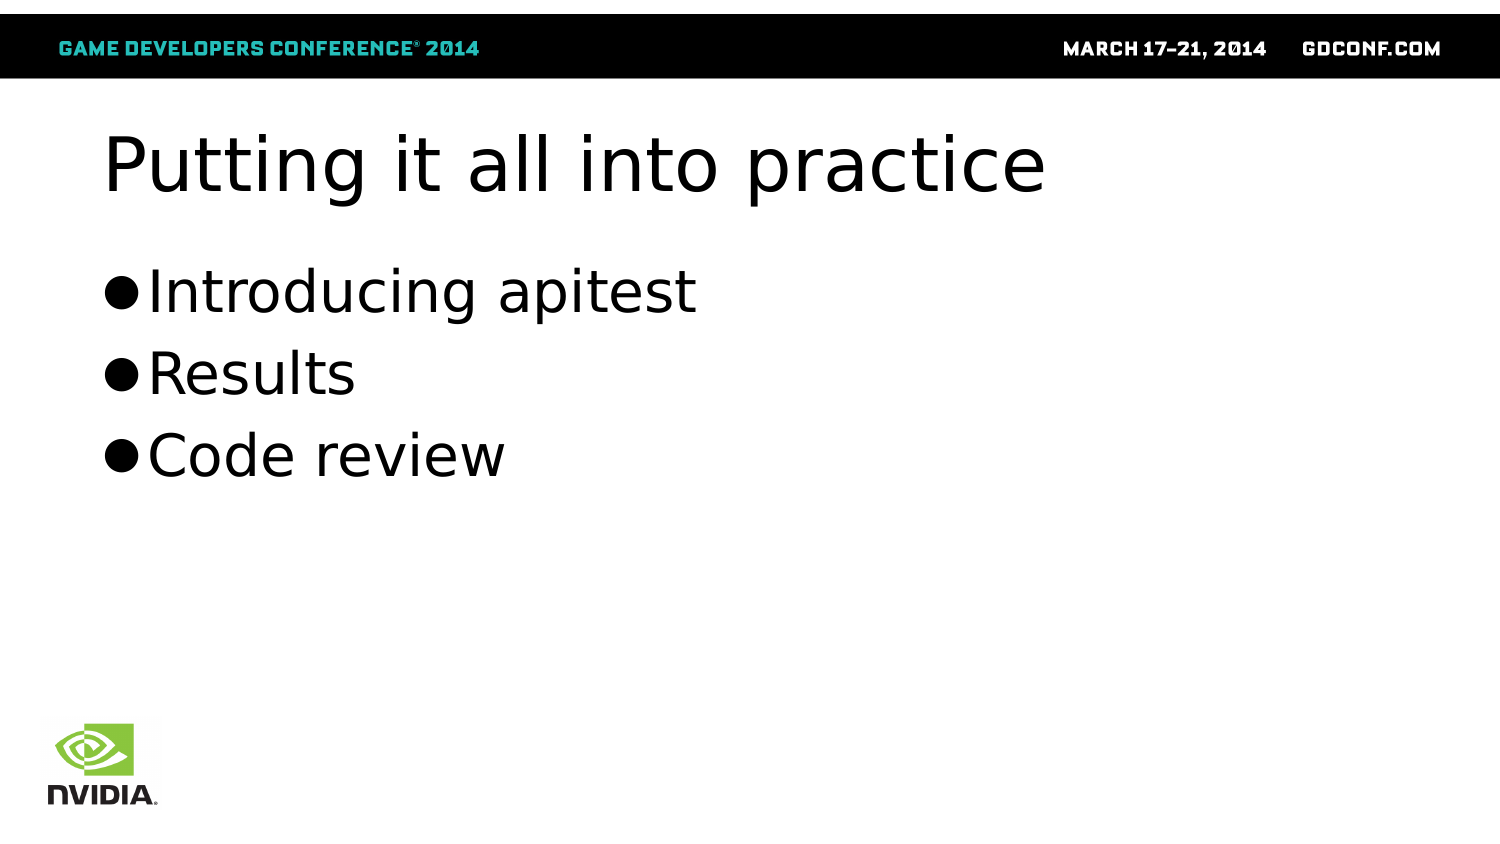

# Putting it all into practice
Introducing apitest
Results
Code review